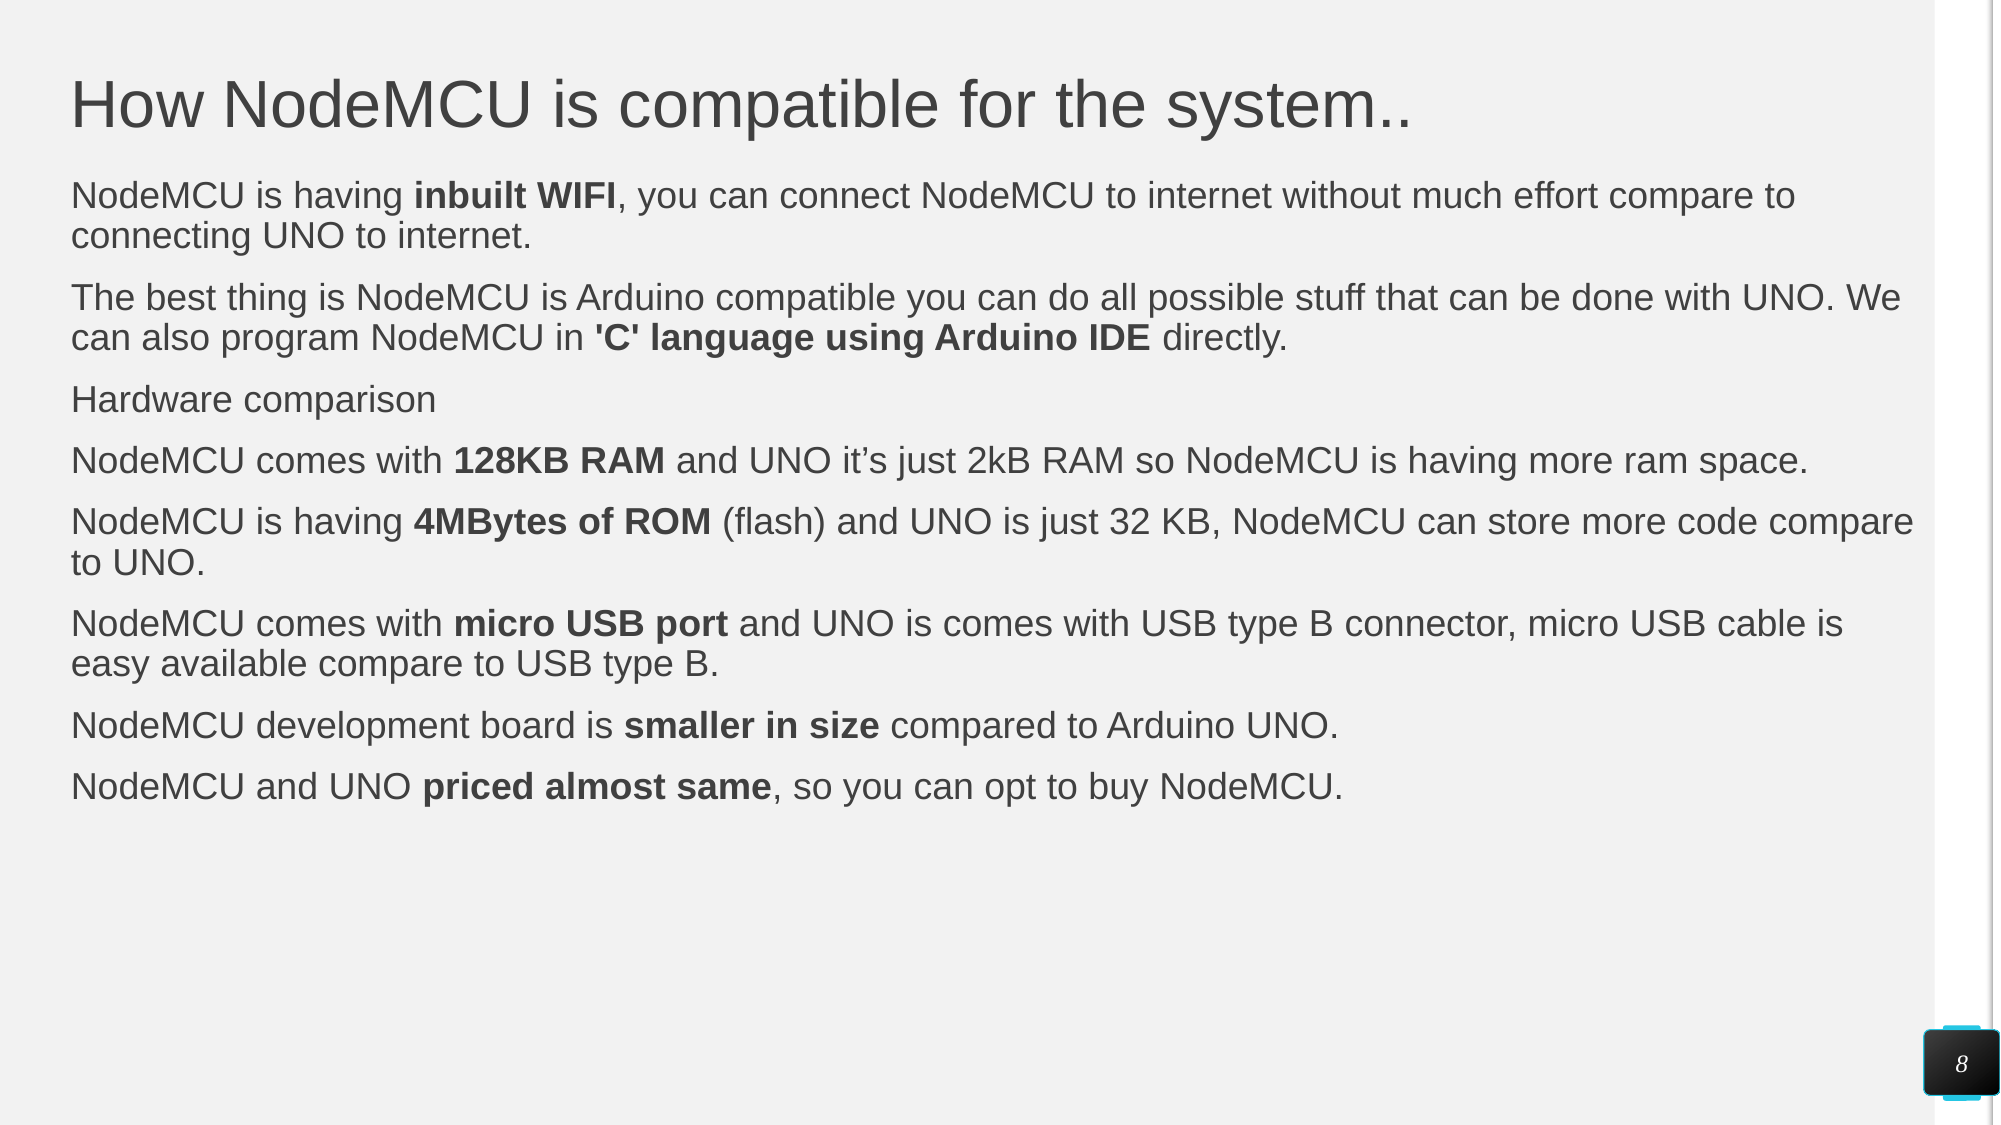

# How NodeMCU is compatible for the system..
NodeMCU is having inbuilt WIFI, you can connect NodeMCU to internet without much effort compare to connecting UNO to internet.
The best thing is NodeMCU is Arduino compatible you can do all possible stuff that can be done with UNO. We can also program NodeMCU in 'C' language using Arduino IDE directly.
Hardware comparison
NodeMCU comes with 128KB RAM and UNO it’s just 2kB RAM so NodeMCU is having more ram space.
NodeMCU is having 4MBytes of ROM (flash) and UNO is just 32 KB, NodeMCU can store more code compare to UNO.
NodeMCU comes with micro USB port and UNO is comes with USB type B connector, micro USB cable is easy available compare to USB type B.
NodeMCU development board is smaller in size compared to Arduino UNO.
NodeMCU and UNO priced almost same, so you can opt to buy NodeMCU.

8